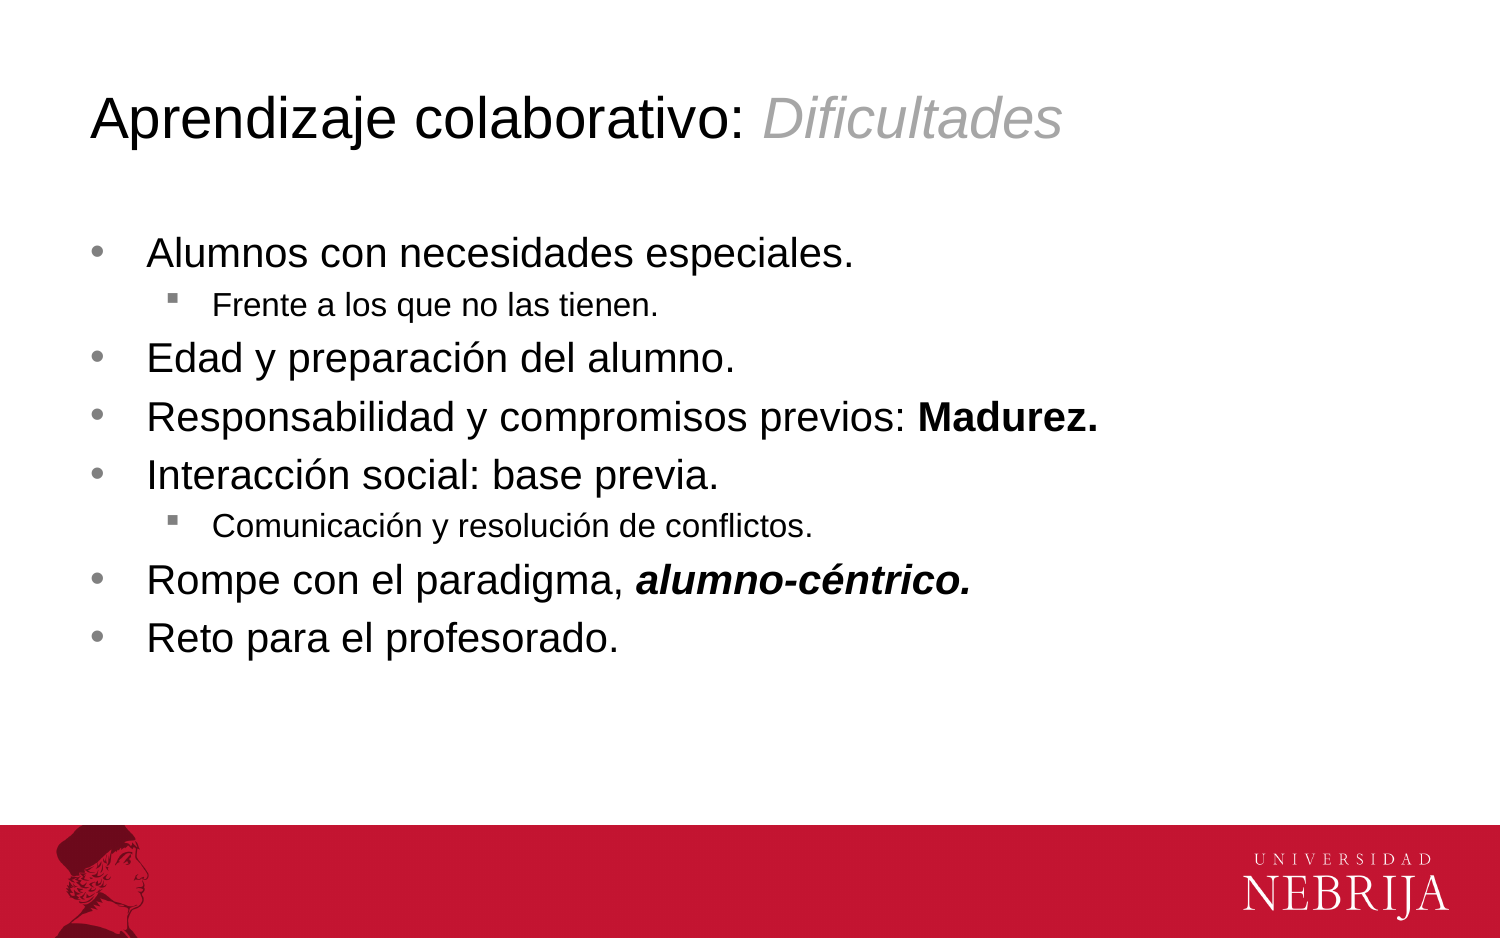

# Aprendizaje colaborativo: Dificultades
Alumnos con necesidades especiales.
Frente a los que no las tienen.
Edad y preparación del alumno.
Responsabilidad y compromisos previos: Madurez.
Interacción social: base previa.
Comunicación y resolución de conflictos.
Rompe con el paradigma, alumno-céntrico.
Reto para el profesorado.